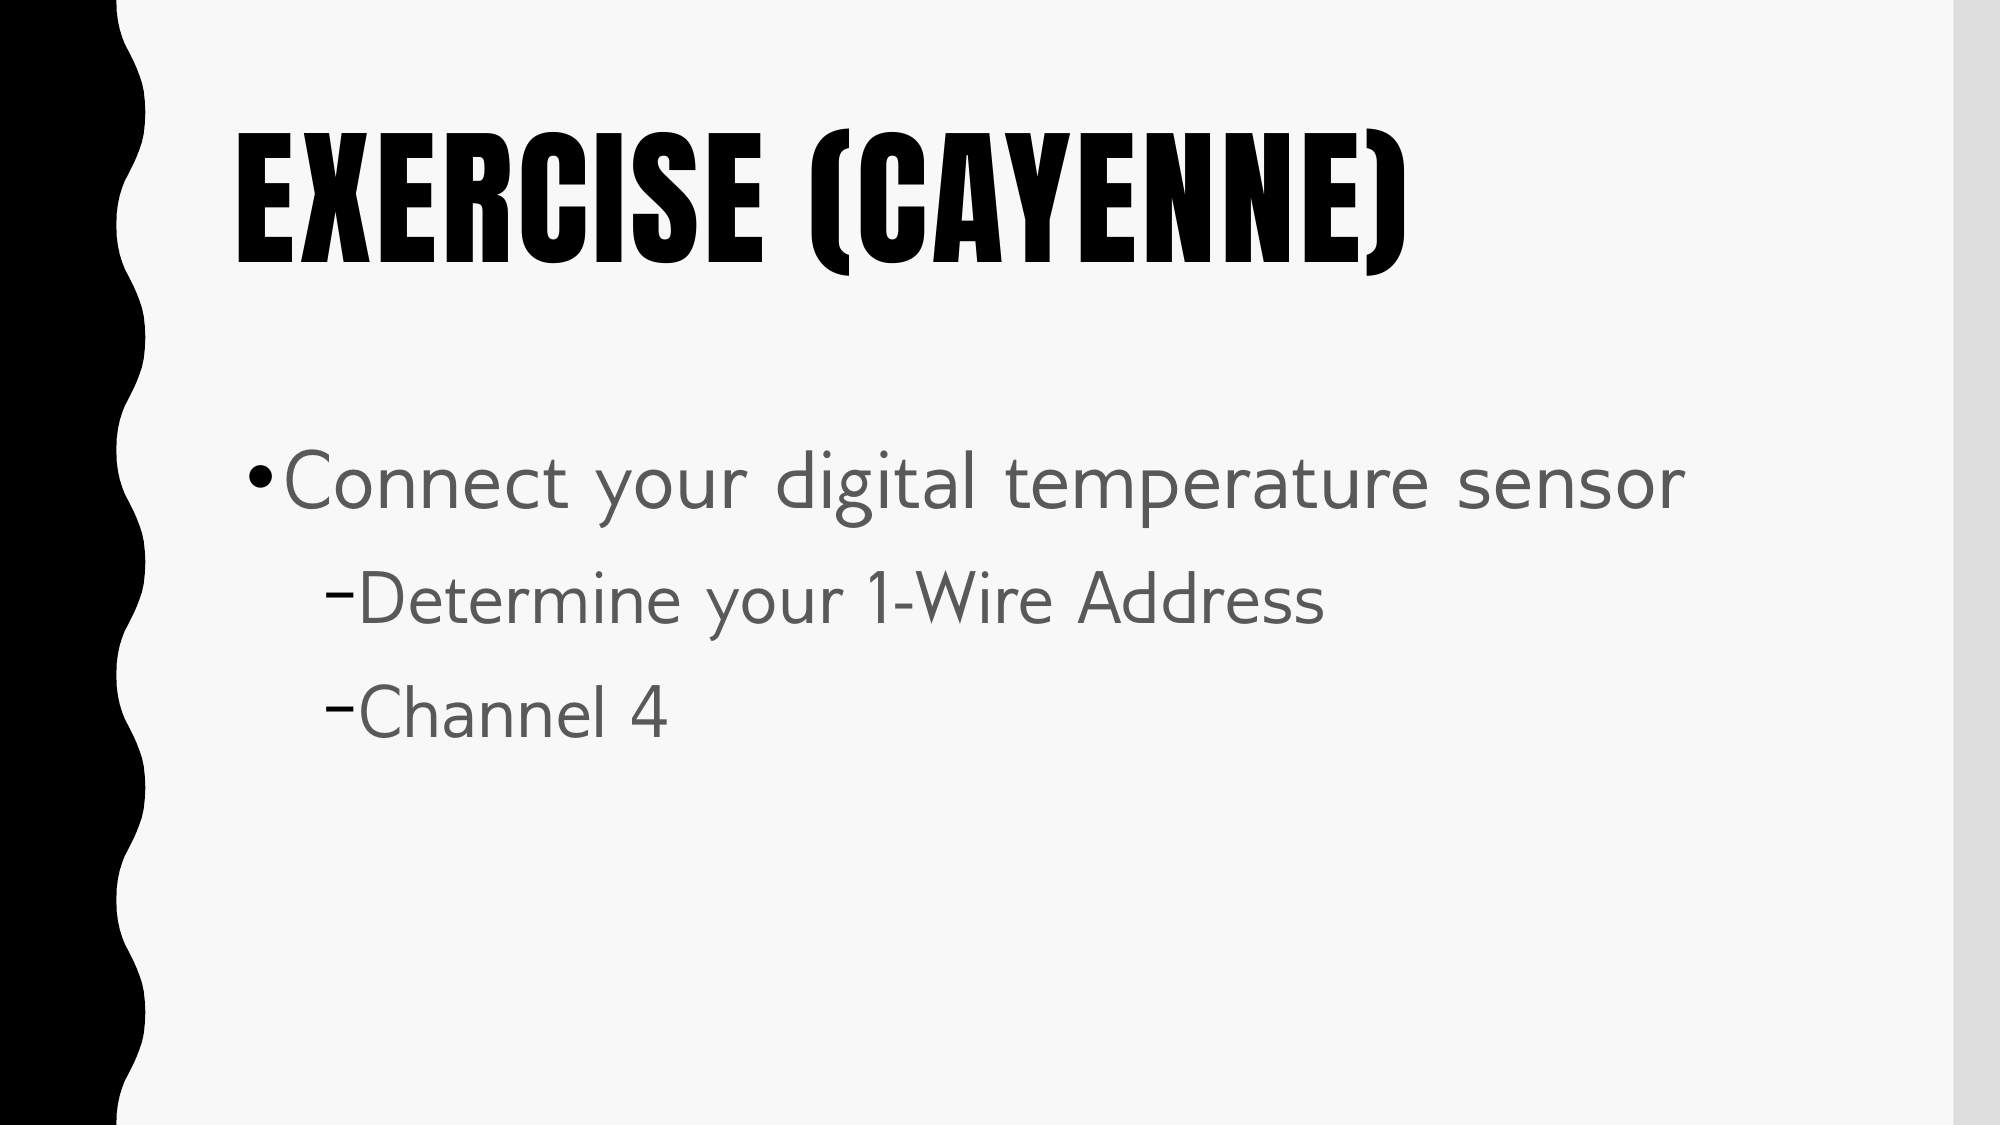

# Exercise (CAYENNE)
Connect your digital temperature sensor
Determine your 1-Wire Address
Channel 4